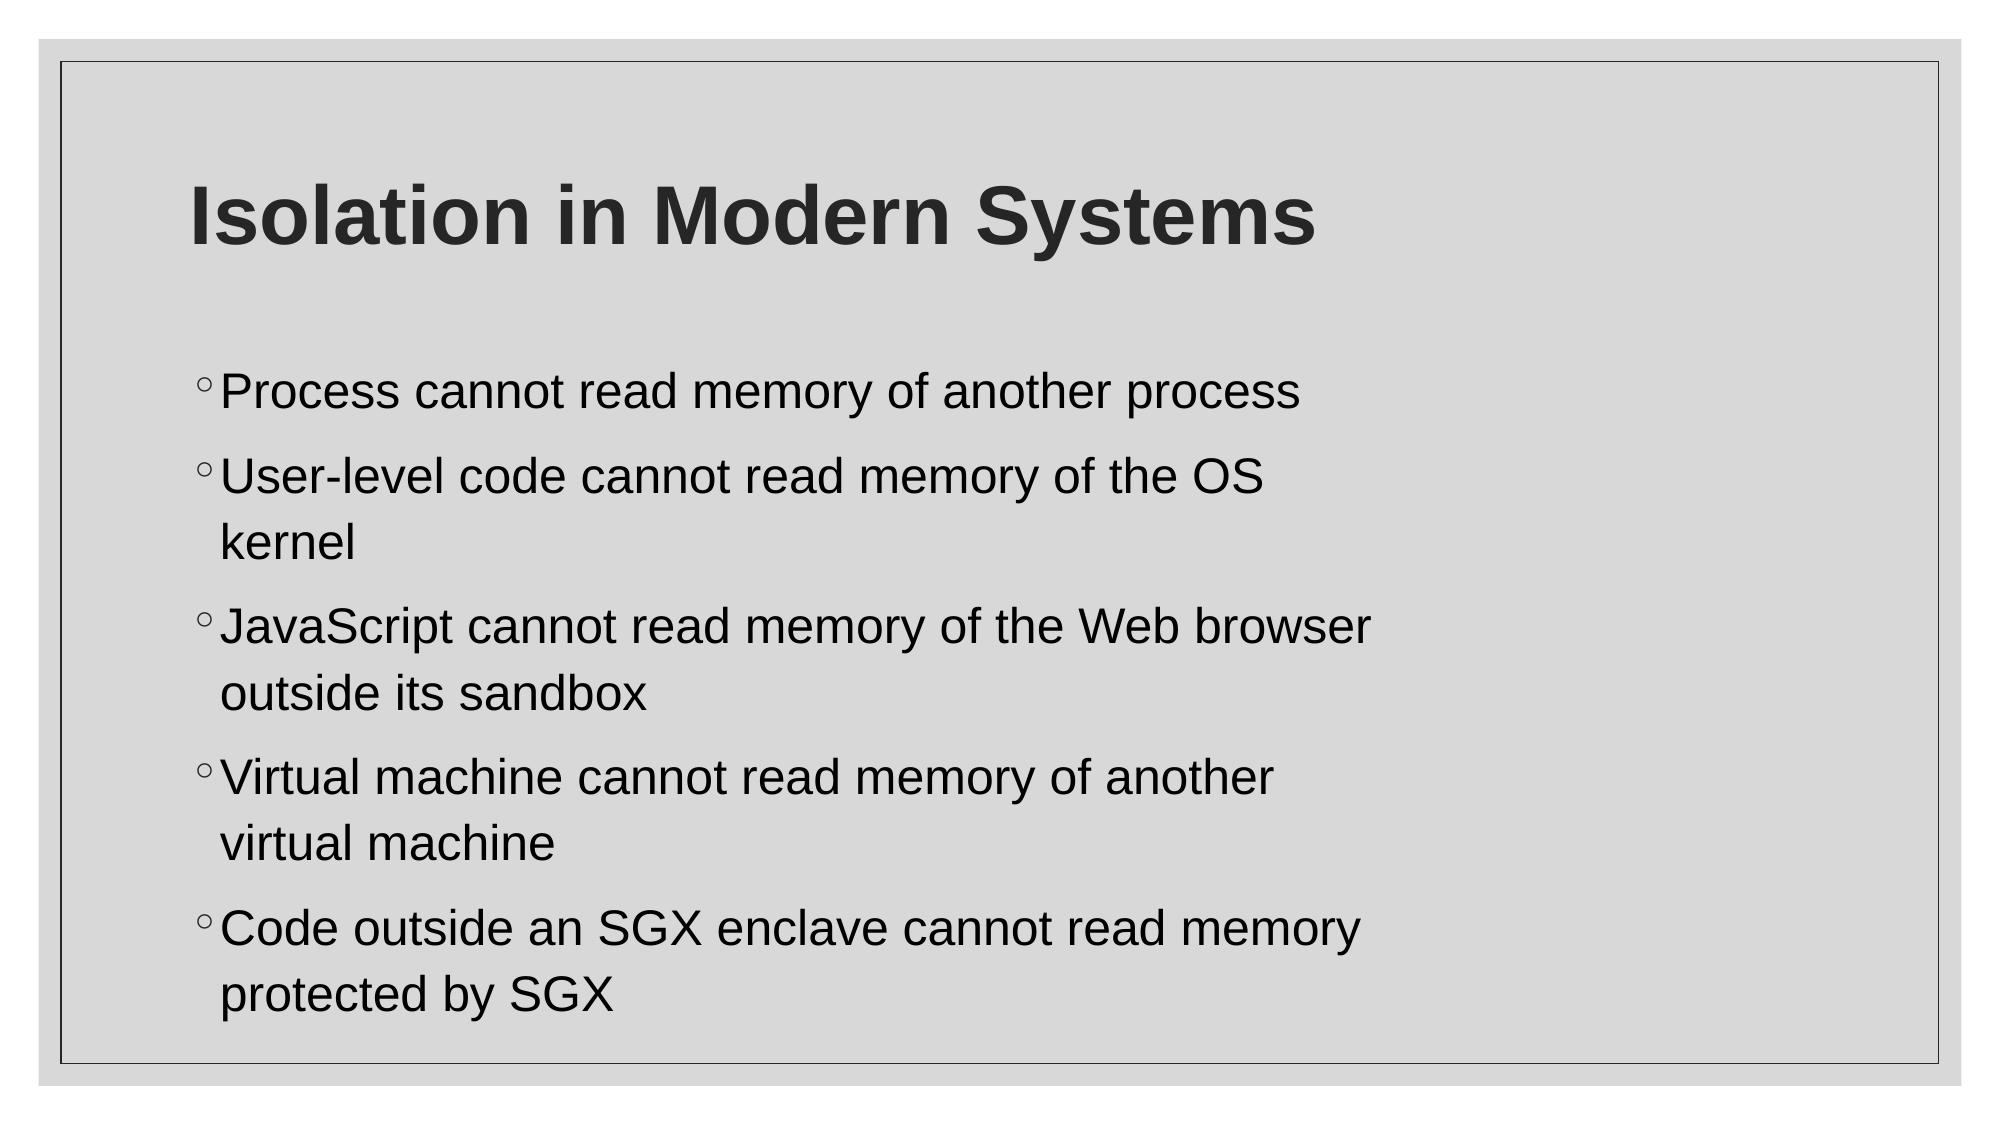

# Isolation in Modern Systems
Process cannot read memory of another process
User-level code cannot read memory of the OS kernel
JavaScript cannot read memory of the Web browser outside its sandbox
Virtual machine cannot read memory of another virtual machine
Code outside an SGX enclave cannot read memory protected by SGX